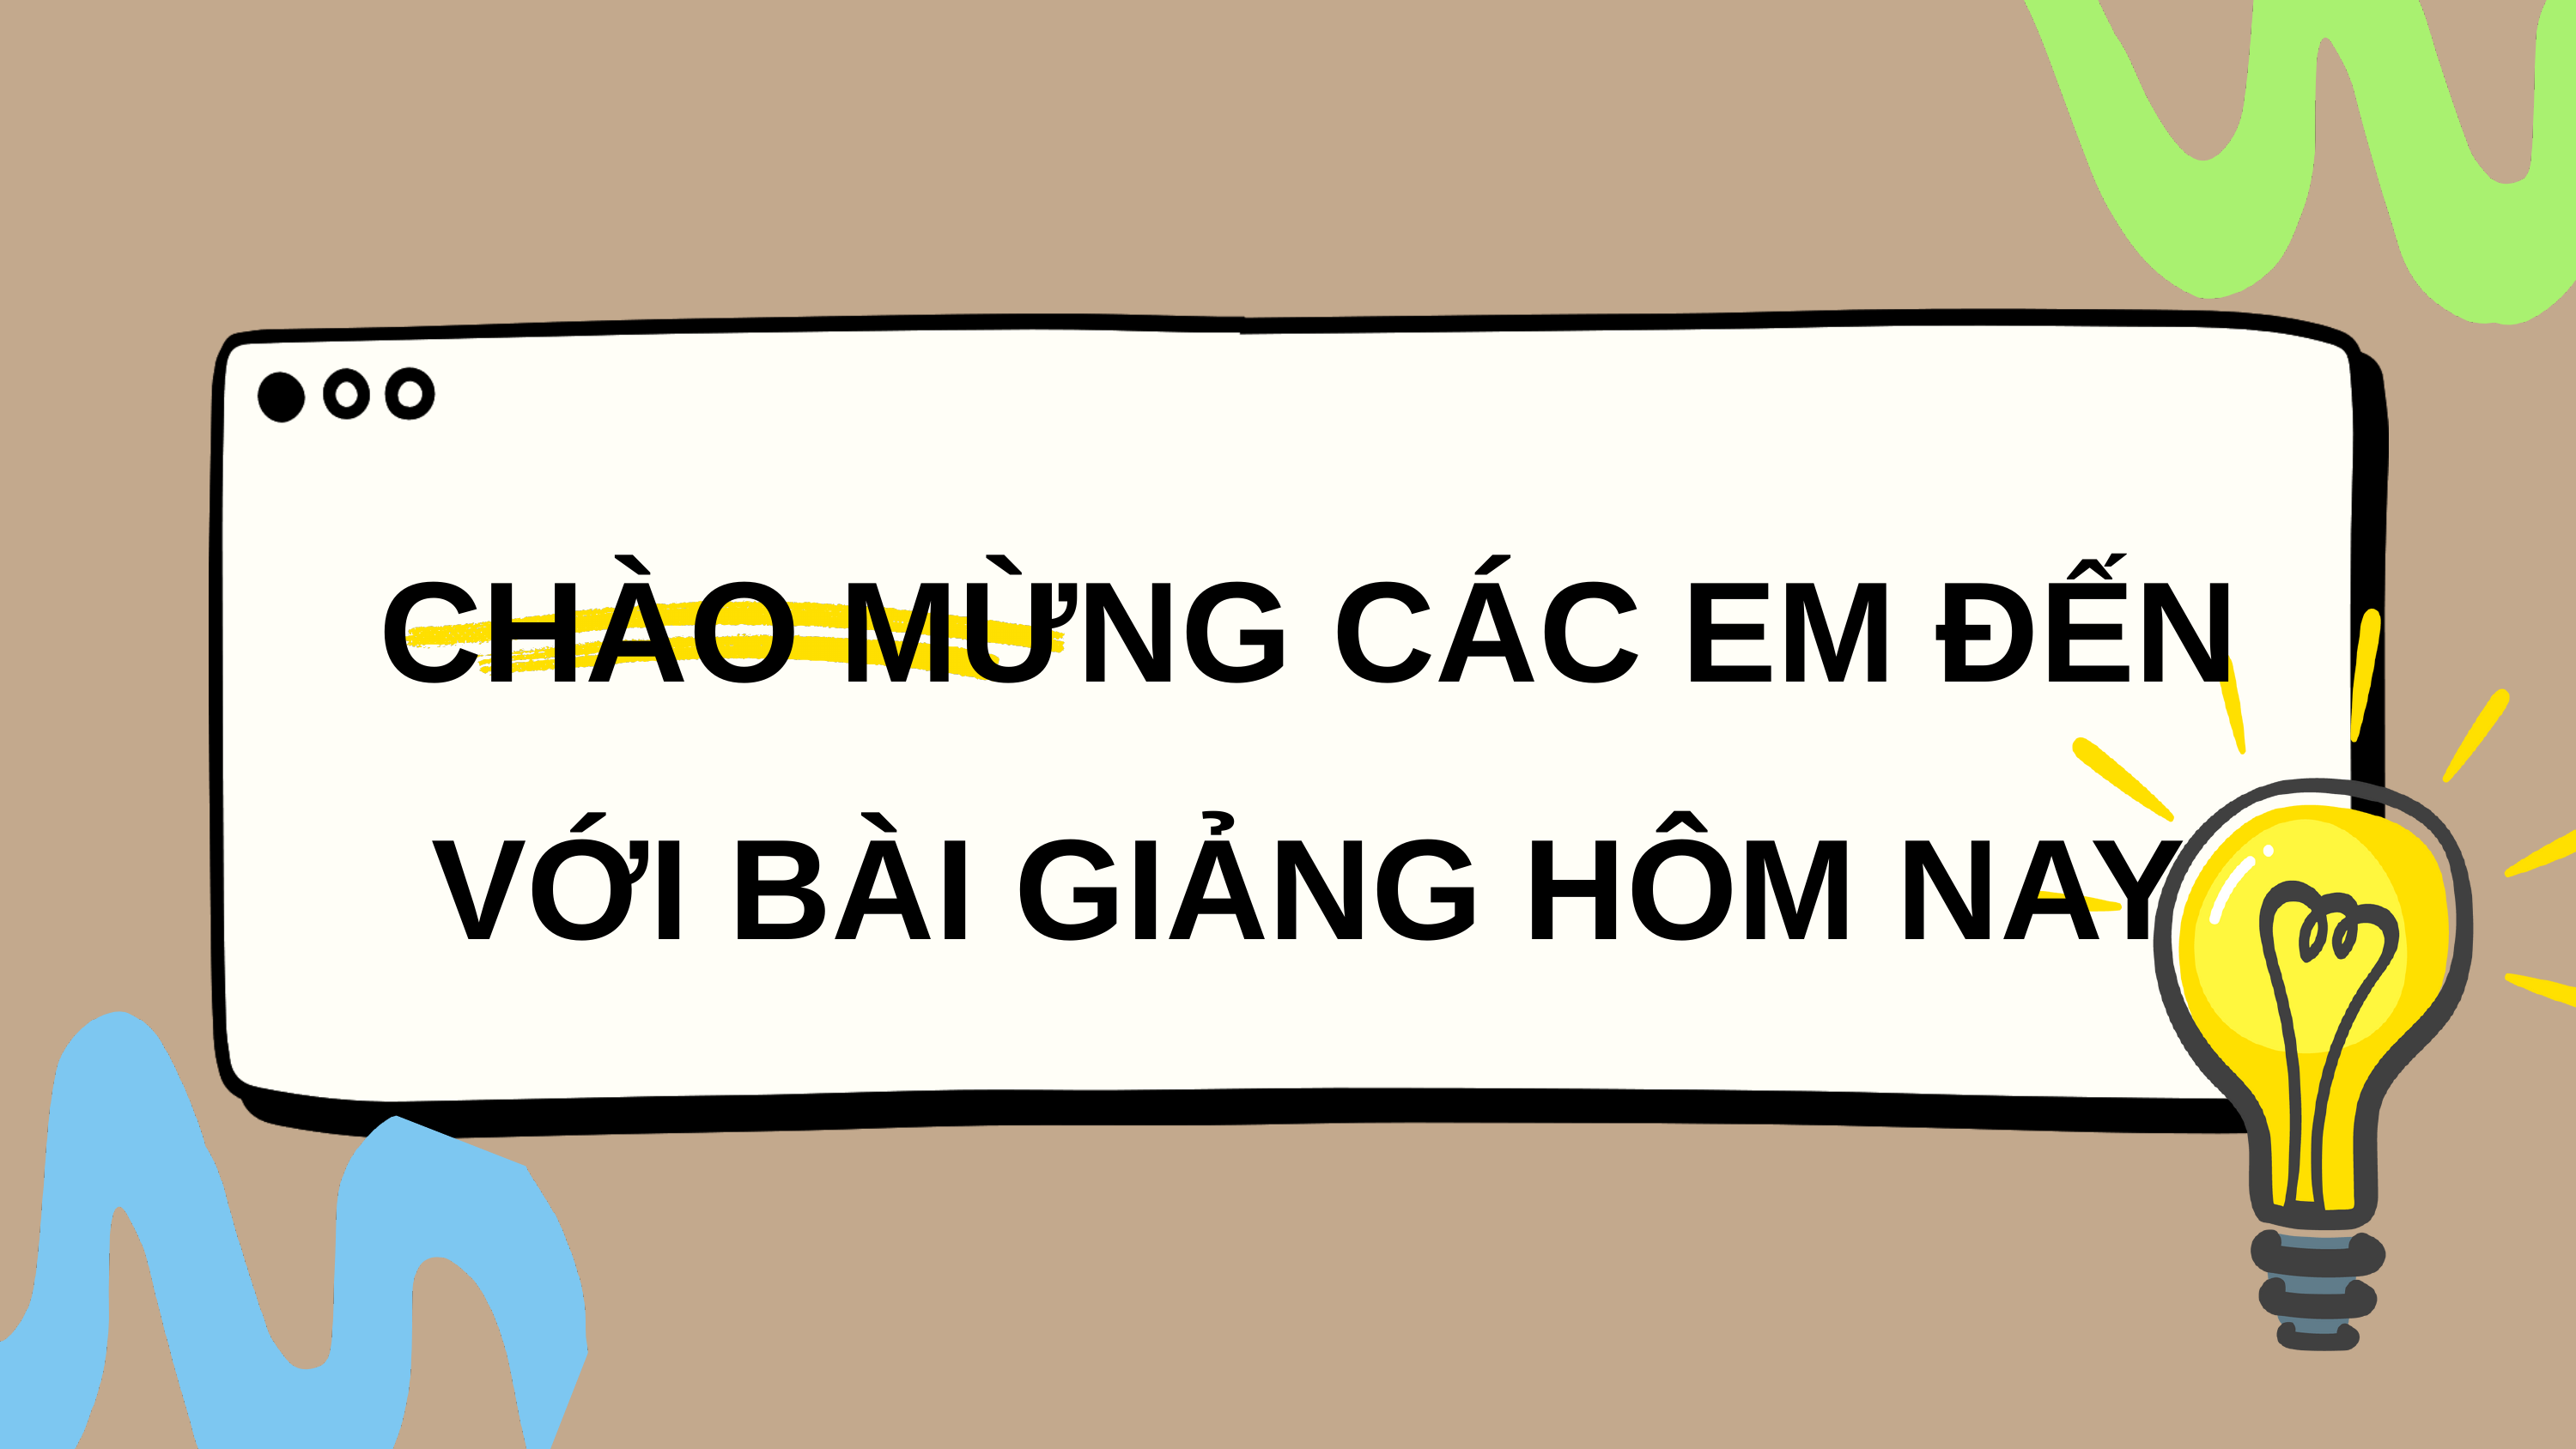

CHÀO MỪNG CÁC EM ĐẾN VỚI BÀI GIẢNG HÔM NAY